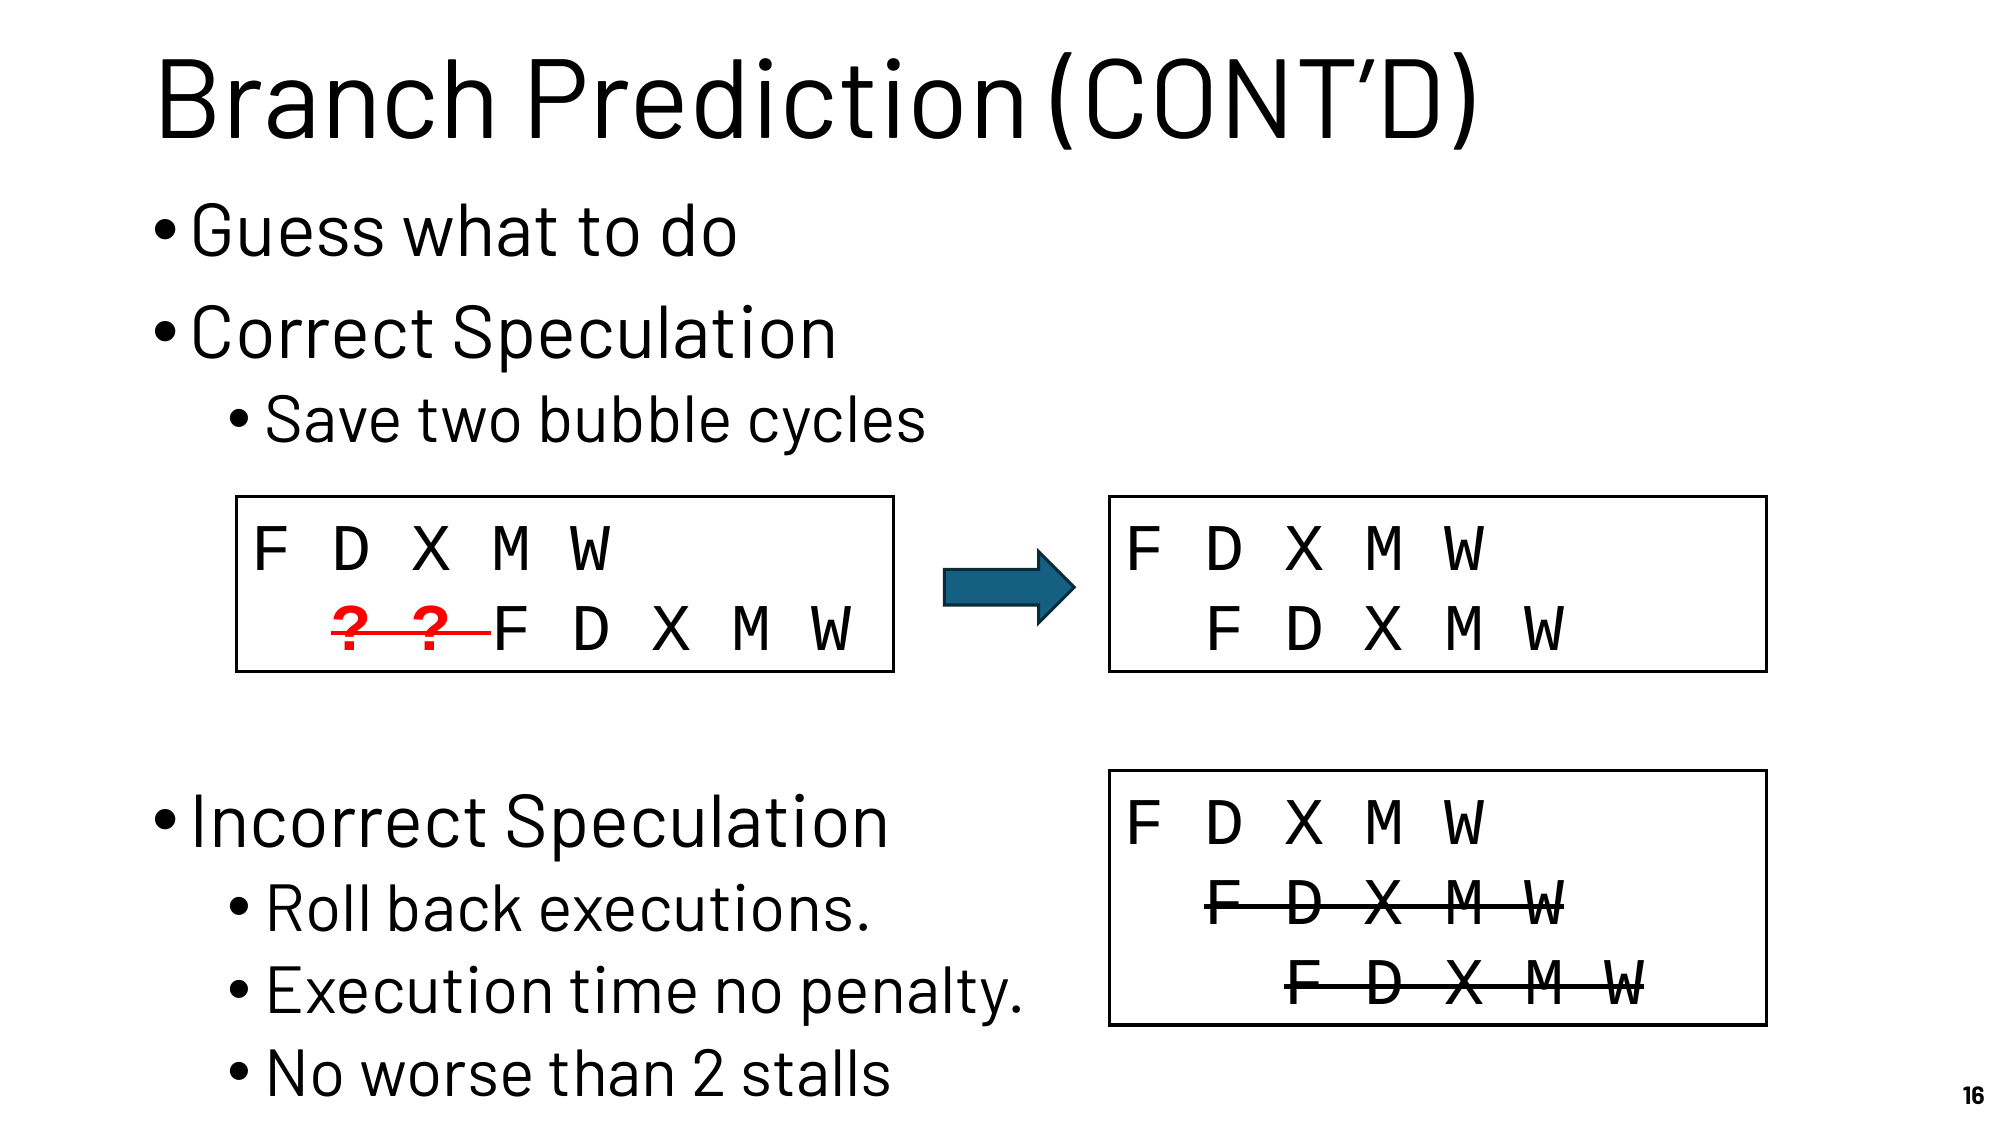

# Branch Prediction (CONT’D)
Guess what to do
Correct Speculation
Save two bubble cycles

Incorrect Speculation
Roll back executions.
Execution time no penalty.
No worse than 2 stalls

F D X M W
  ? ? F D X M W
F D X M W
  F D X M W

F D X M W
  F D X M W
    F D X M W
16